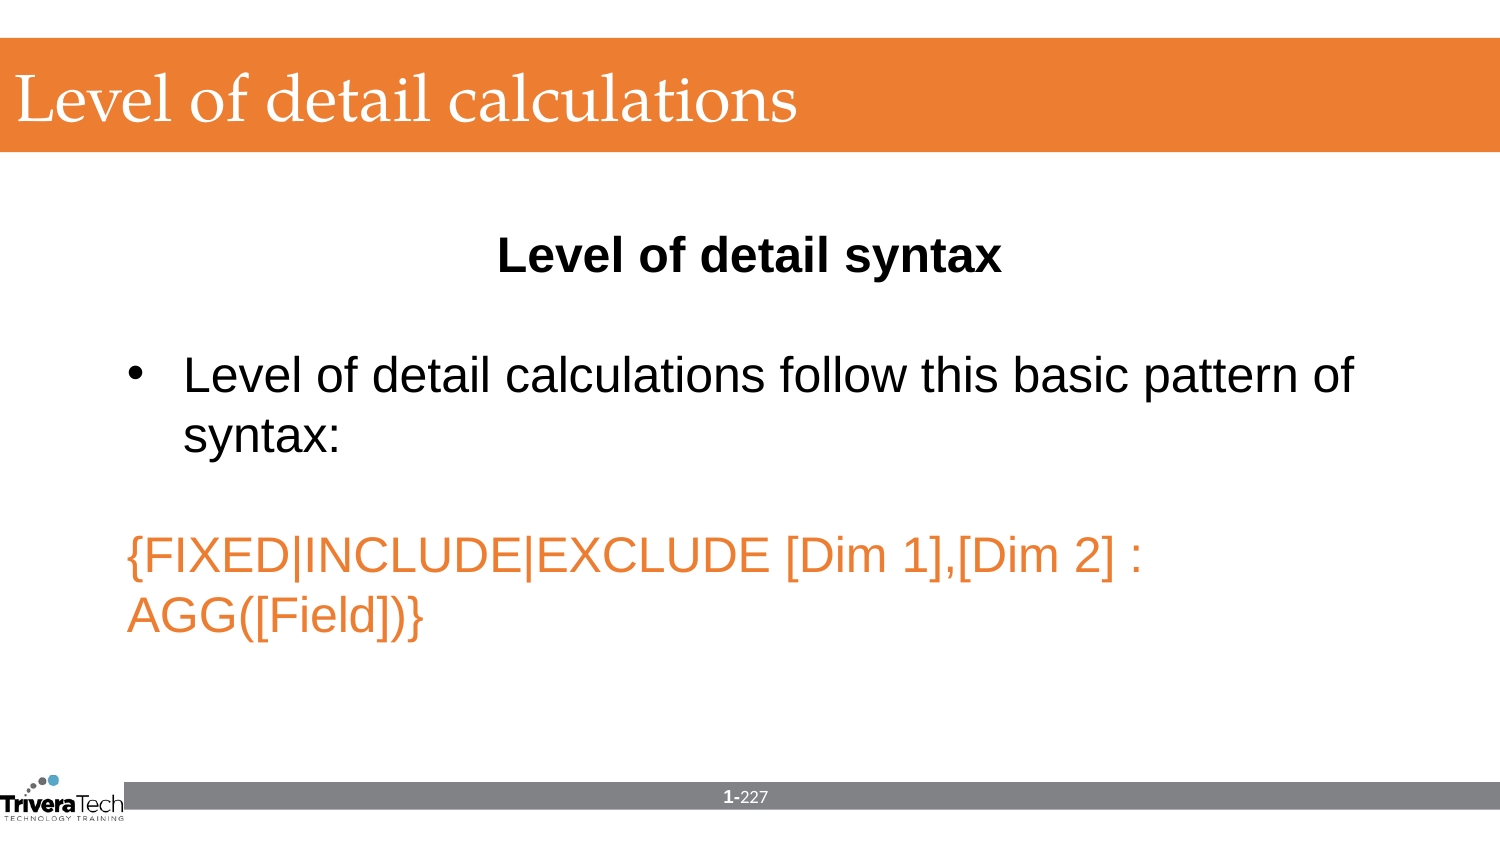

Level of detail calculations
Level of detail syntax

Level of detail calculations follow this basic pattern of syntax:

{FIXED|INCLUDE|EXCLUDE [Dim 1],[Dim 2] : AGG([Field])}
1-227